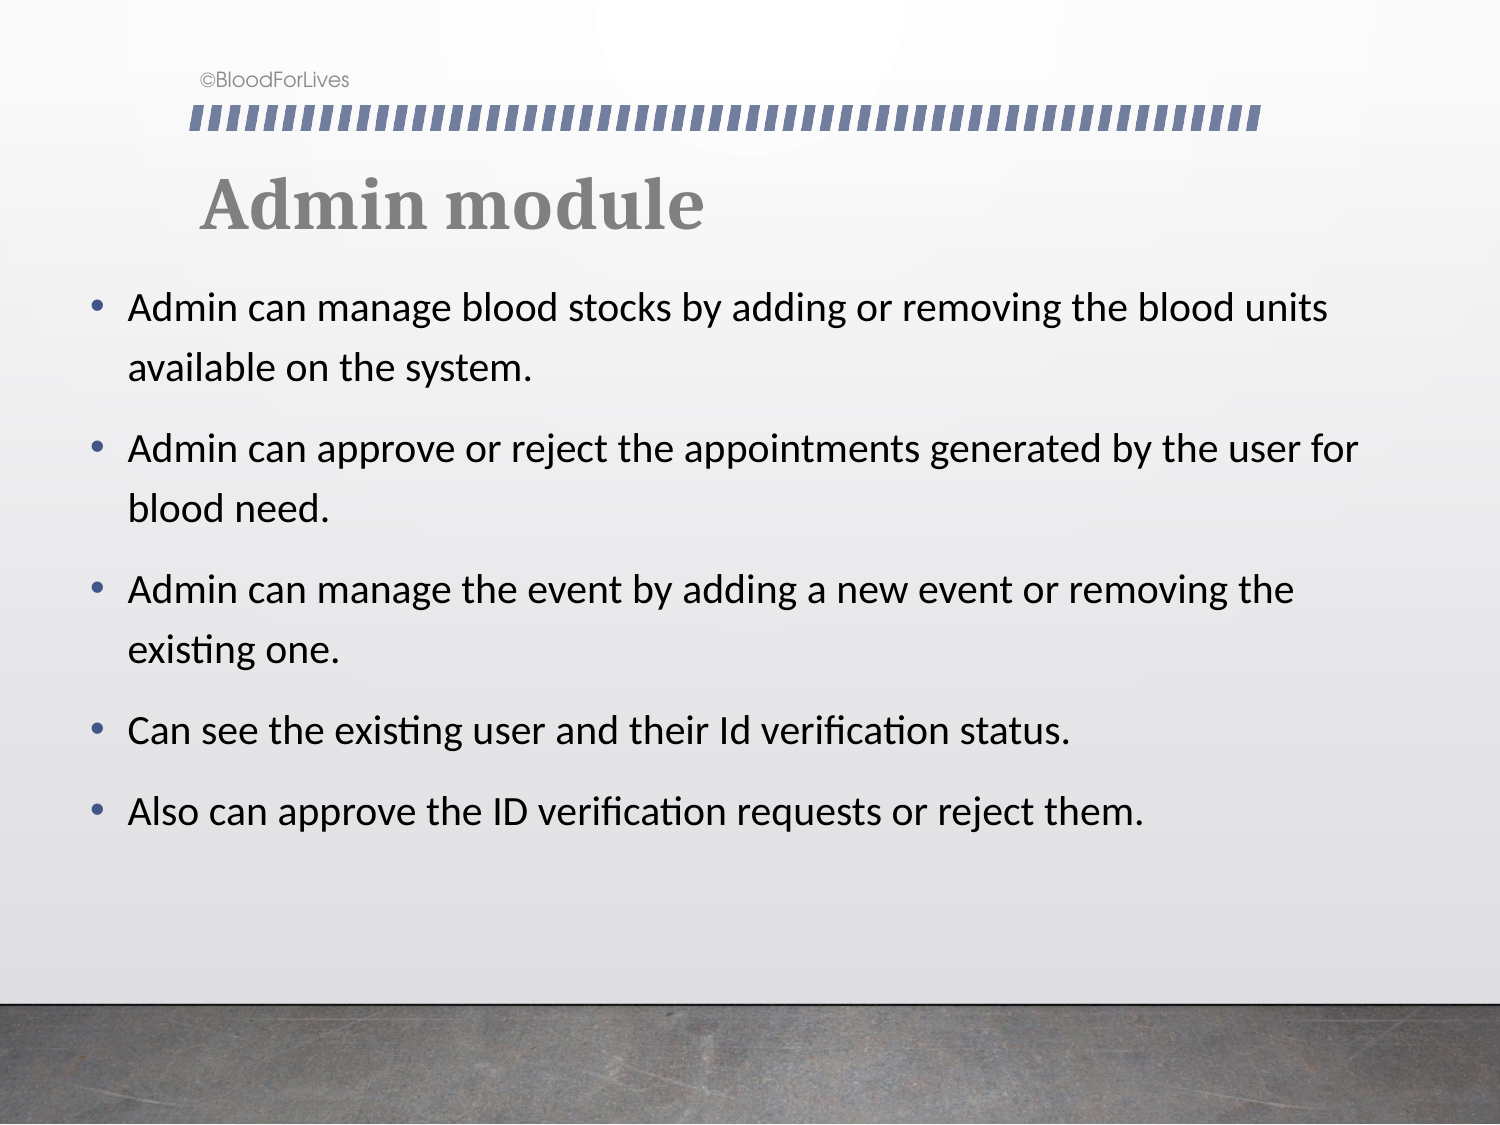

7
©BloodForLives
# Admin module
Admin can manage blood stocks by adding or removing the blood units available on the system.
Admin can approve or reject the appointments generated by the user for blood need.
Admin can manage the event by adding a new event or removing the existing one.
Can see the existing user and their Id verification status.
Also can approve the ID verification requests or reject them.